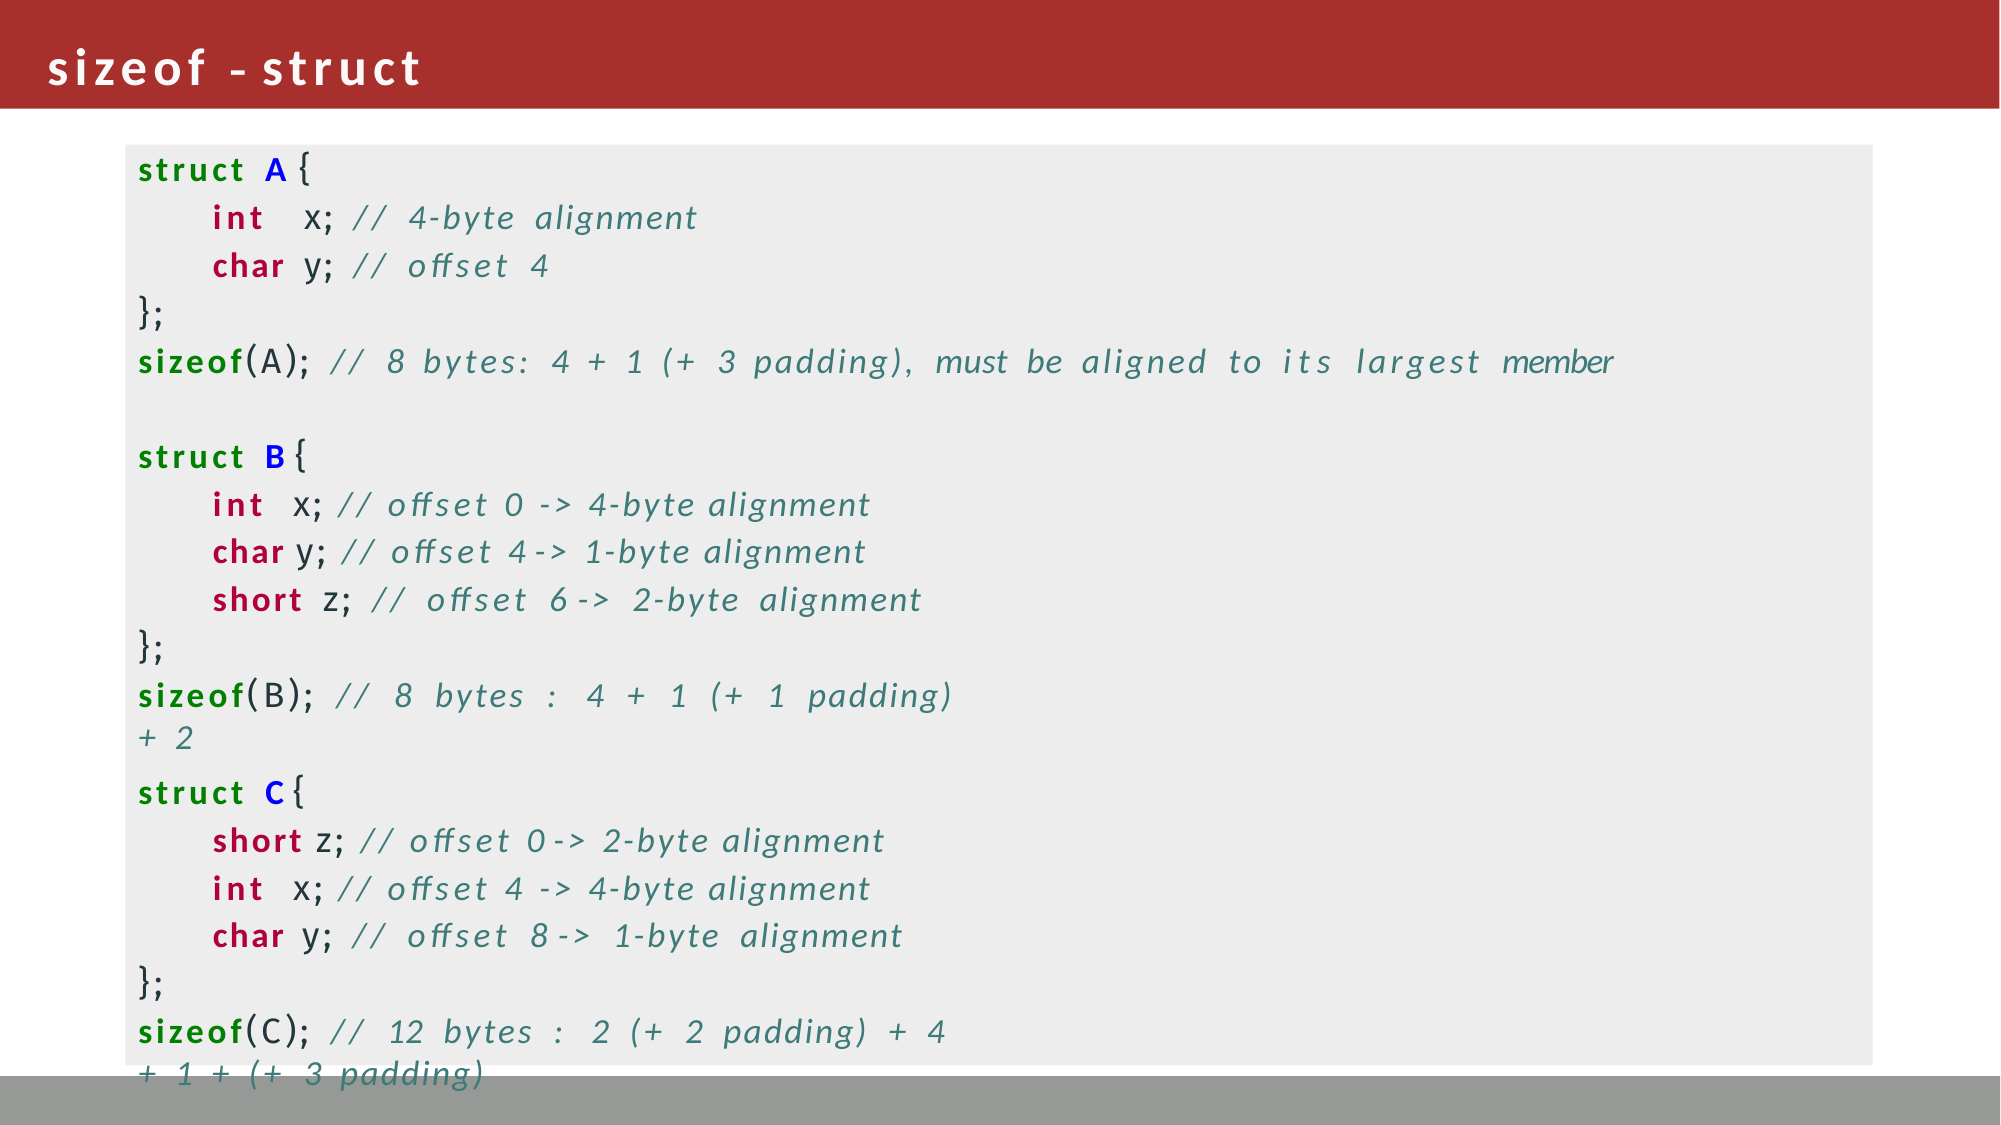

# sizeof - struct
struct A {
int  x; // 4-byte alignment
char y; // offset 4
};
sizeof(A); // 8  bytes: 4  +  1  (+ 3  padding), must  be  aligned to its largest member

struct B {
int x; // offset 0  -> 4-byte alignment  char y; // offset 4 -> 1-byte alignment  short z; // offset 6 -> 2-byte alignment
};
sizeof(B); // 8  bytes : 4  +  1  (+ 1  padding) +  2

struct C {
short z; // offset 0 -> 2-byte alignment  int x; // offset 4  -> 4-byte alignment  char y; // offset 8 -> 1-byte alignment
};
sizeof(C); // 12  bytes : 2  (+ 2  padding) +  4  +  1  +  (+ 3  padding)
26